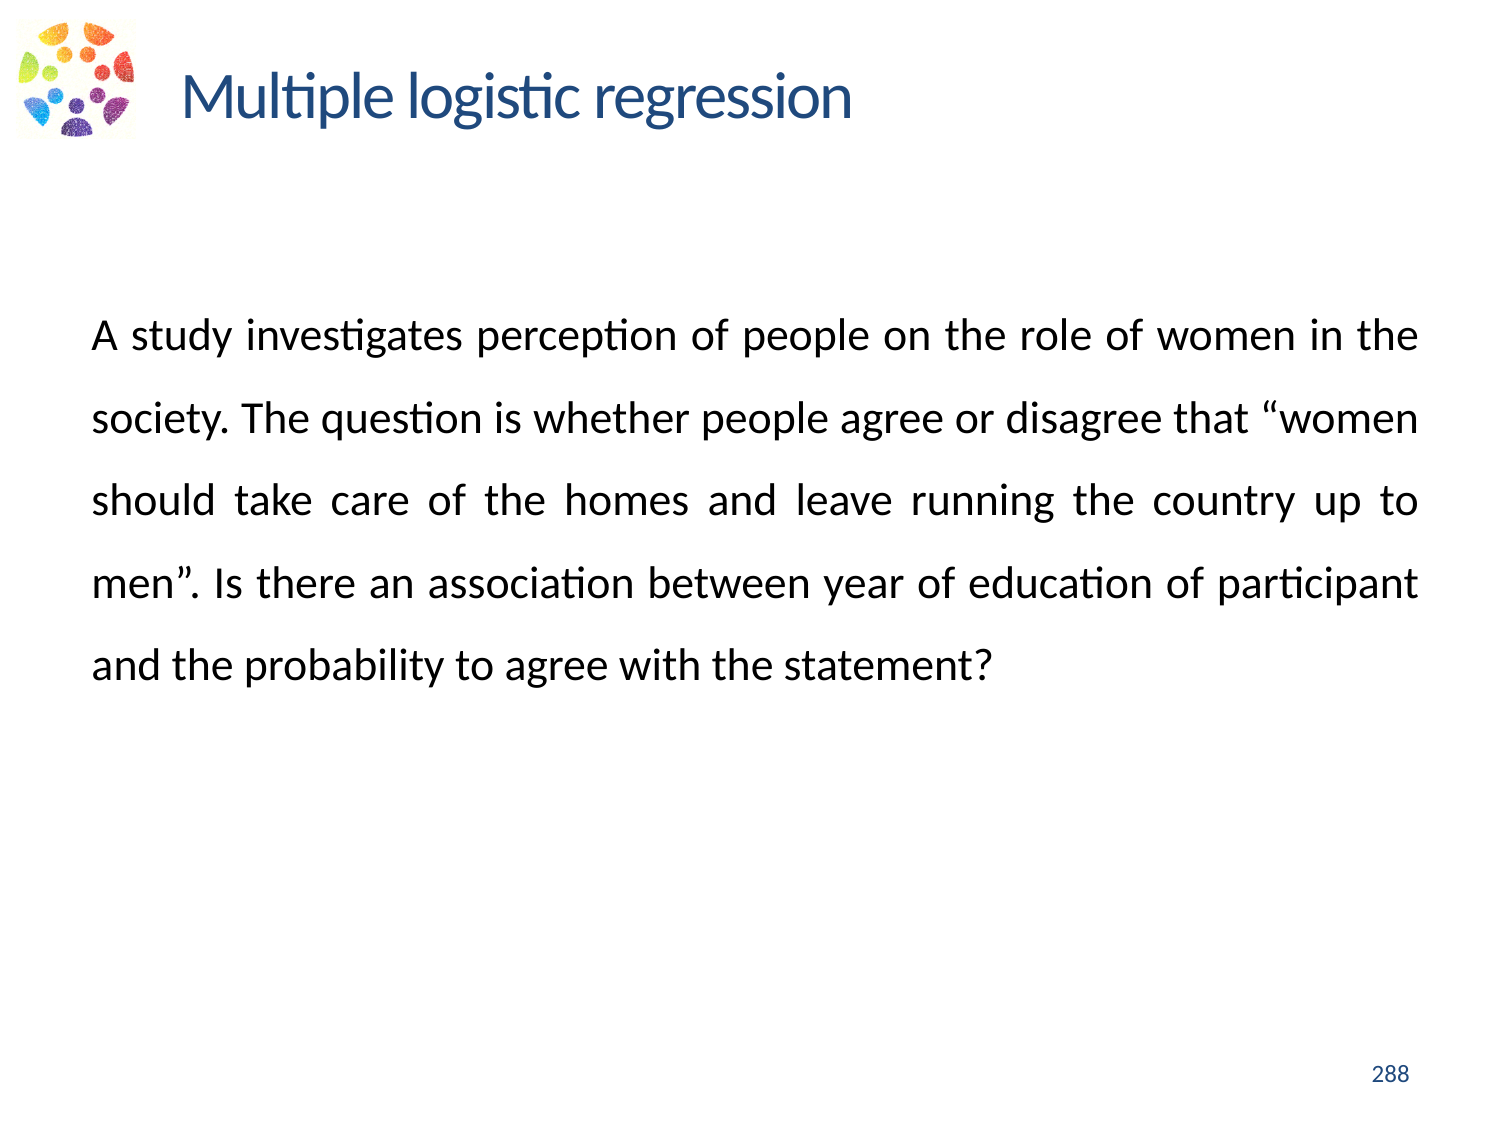

Multiple logistic regression
A study investigates perception of people on the role of women in the society. The question is whether people agree or disagree that “women should take care of the homes and leave running the country up to men”. Is there an association between year of education of participant and the probability to agree with the statement?

288